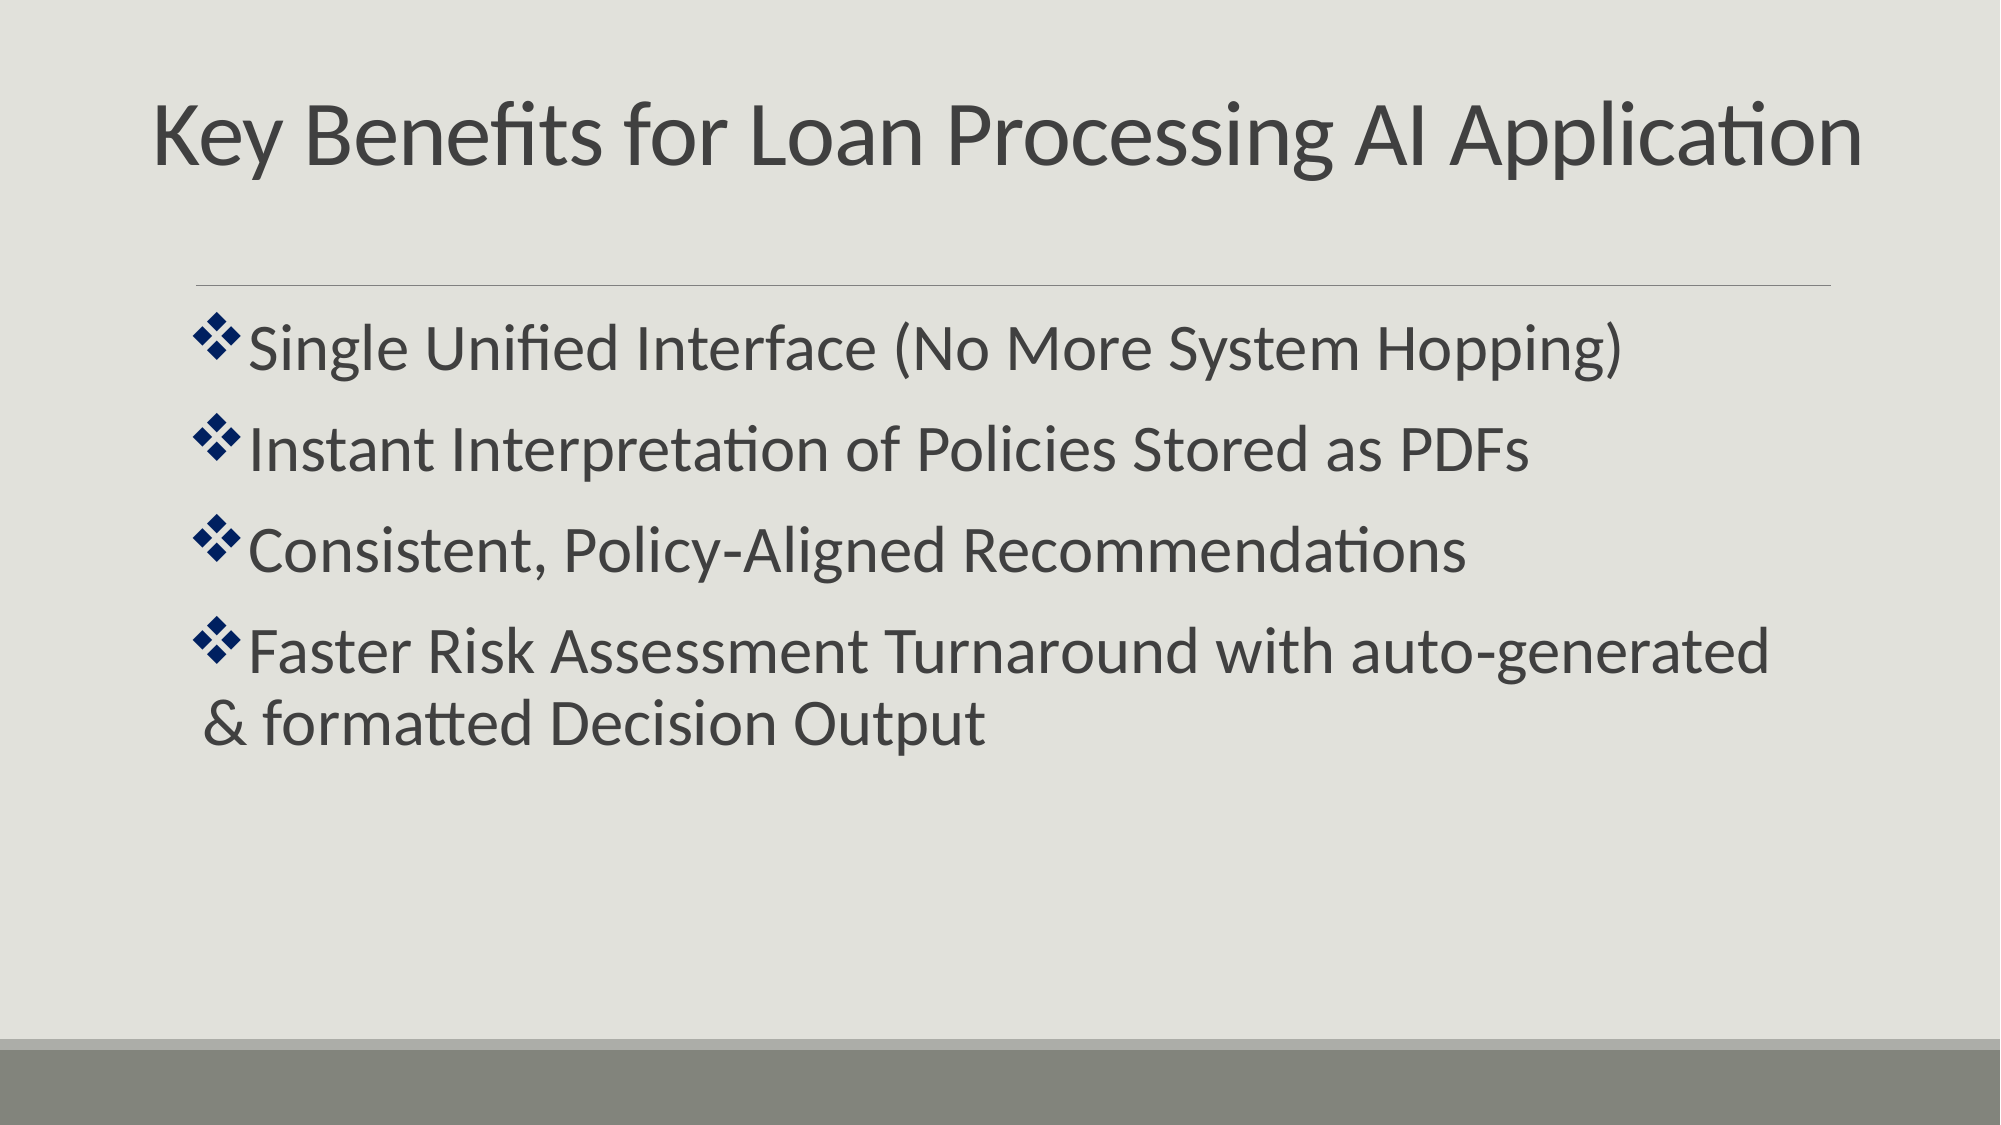

# Key Benefits for Loan Processing AI Application
Single Unified Interface (No More System Hopping)
Instant Interpretation of Policies Stored as PDFs
Consistent, Policy‑Aligned Recommendations
Faster Risk Assessment Turnaround with auto‑generated & formatted Decision Output